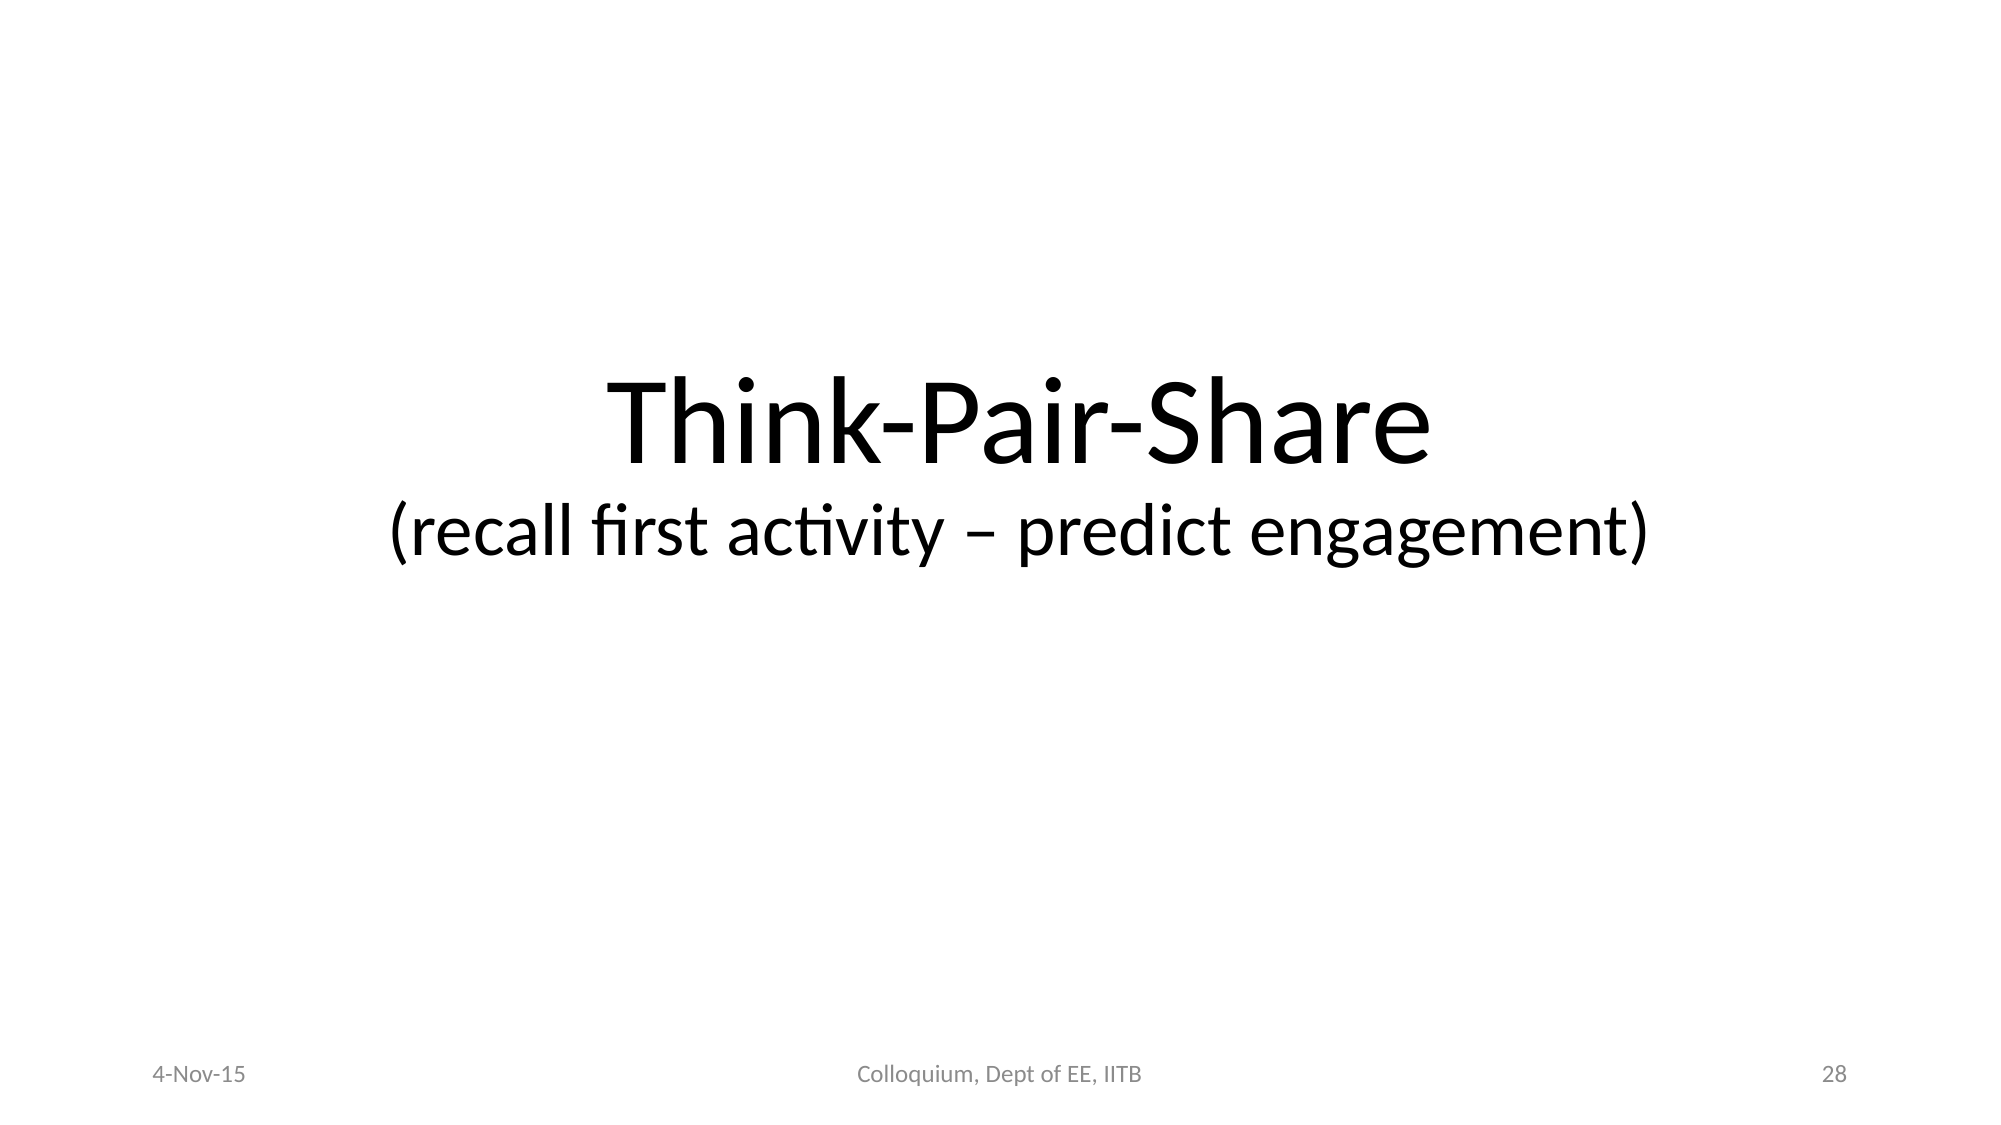

# Think-Pair-Share (recall first activity – predict engagement)
4-Nov-15
Colloquium, Dept of EE, IITB
28